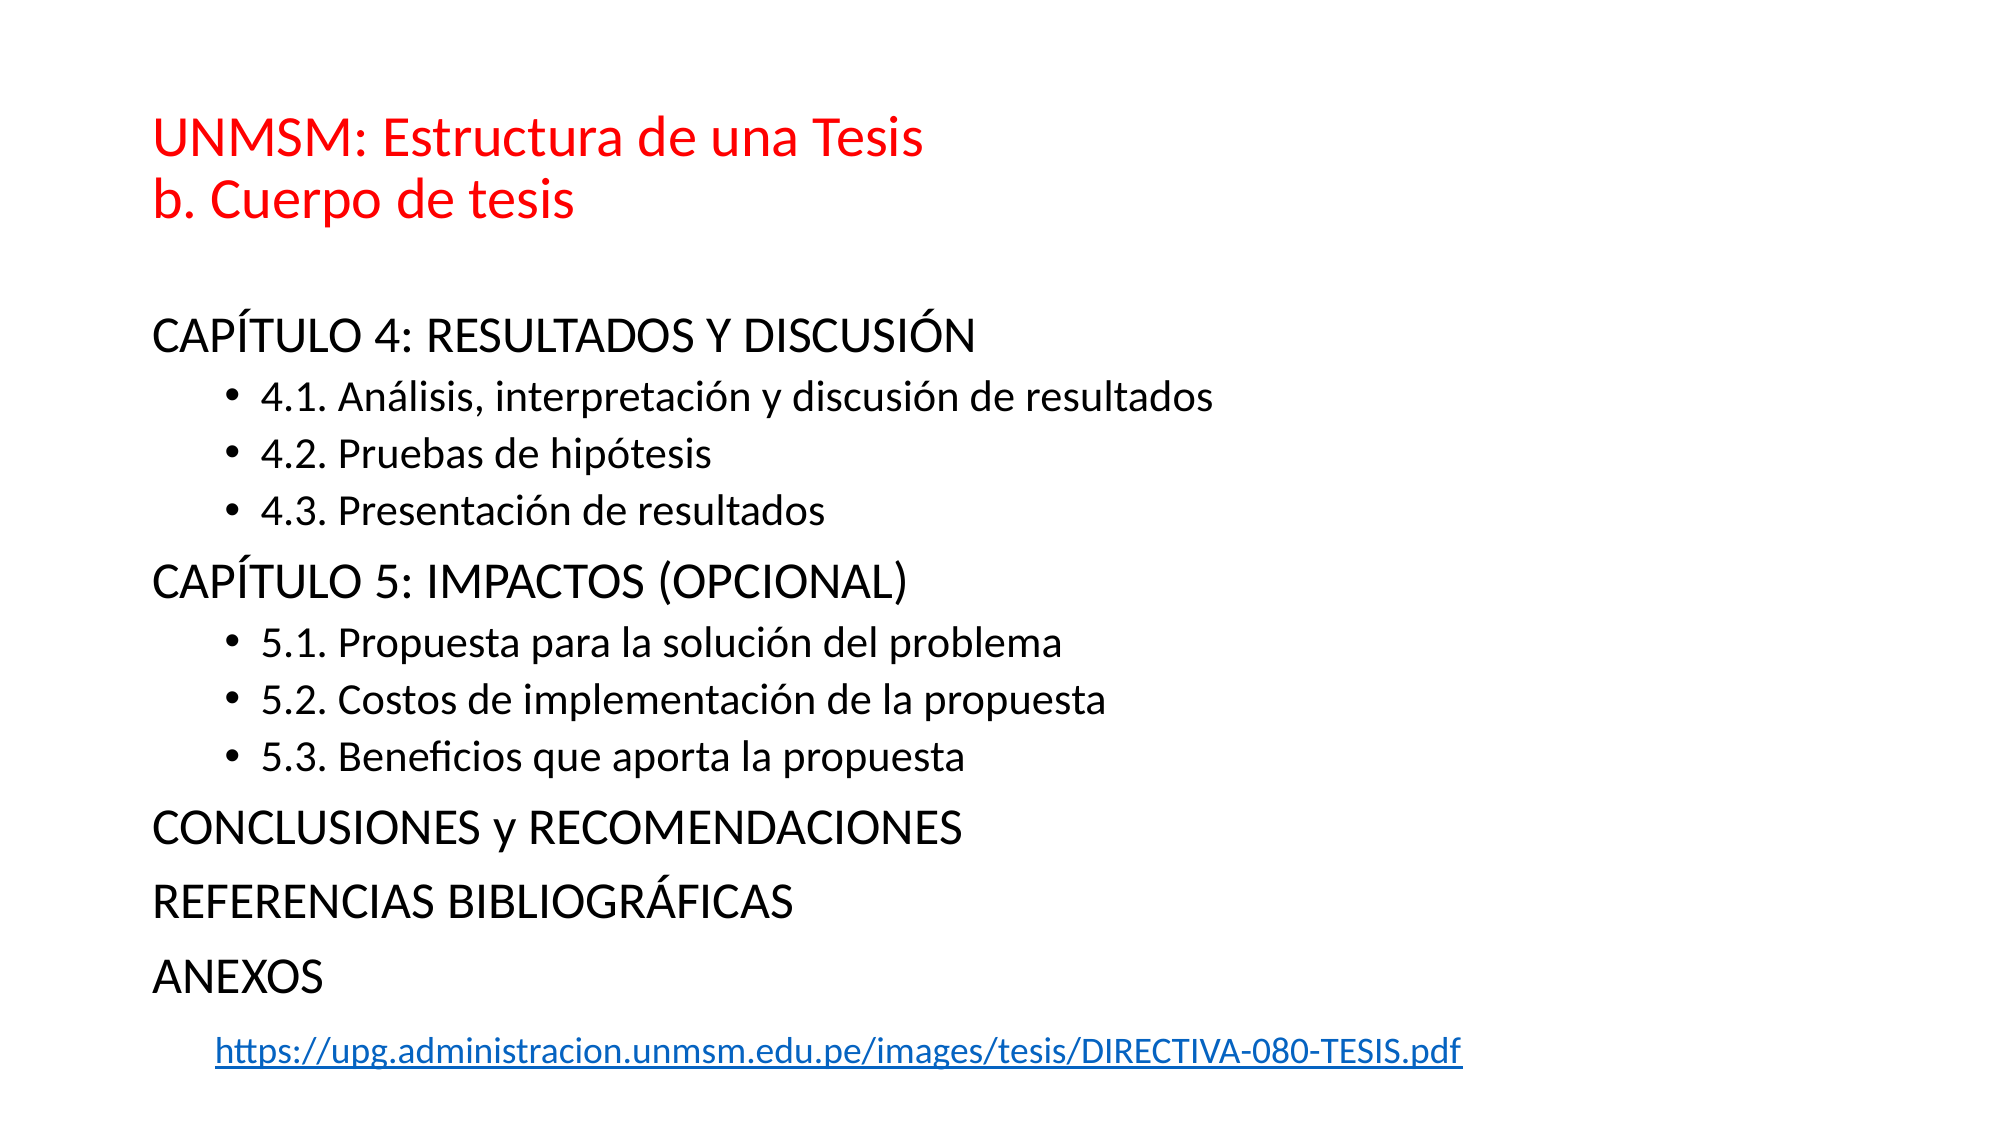

# UNMSM: Estructura de una Tesis b. Cuerpo de tesis
CAPÍTULO 4: RESULTADOS Y DISCUSIÓN
4.1. Análisis, interpretación y discusión de resultados
4.2. Pruebas de hipótesis
4.3. Presentación de resultados
CAPÍTULO 5: IMPACTOS (OPCIONAL)
5.1. Propuesta para la solución del problema
5.2. Costos de implementación de la propuesta
5.3. Beneficios que aporta la propuesta
CONCLUSIONES y RECOMENDACIONES
REFERENCIAS BIBLIOGRÁFICAS
ANEXOS
https://upg.administracion.unmsm.edu.pe/images/tesis/DIRECTIVA-080-TESIS.pdf